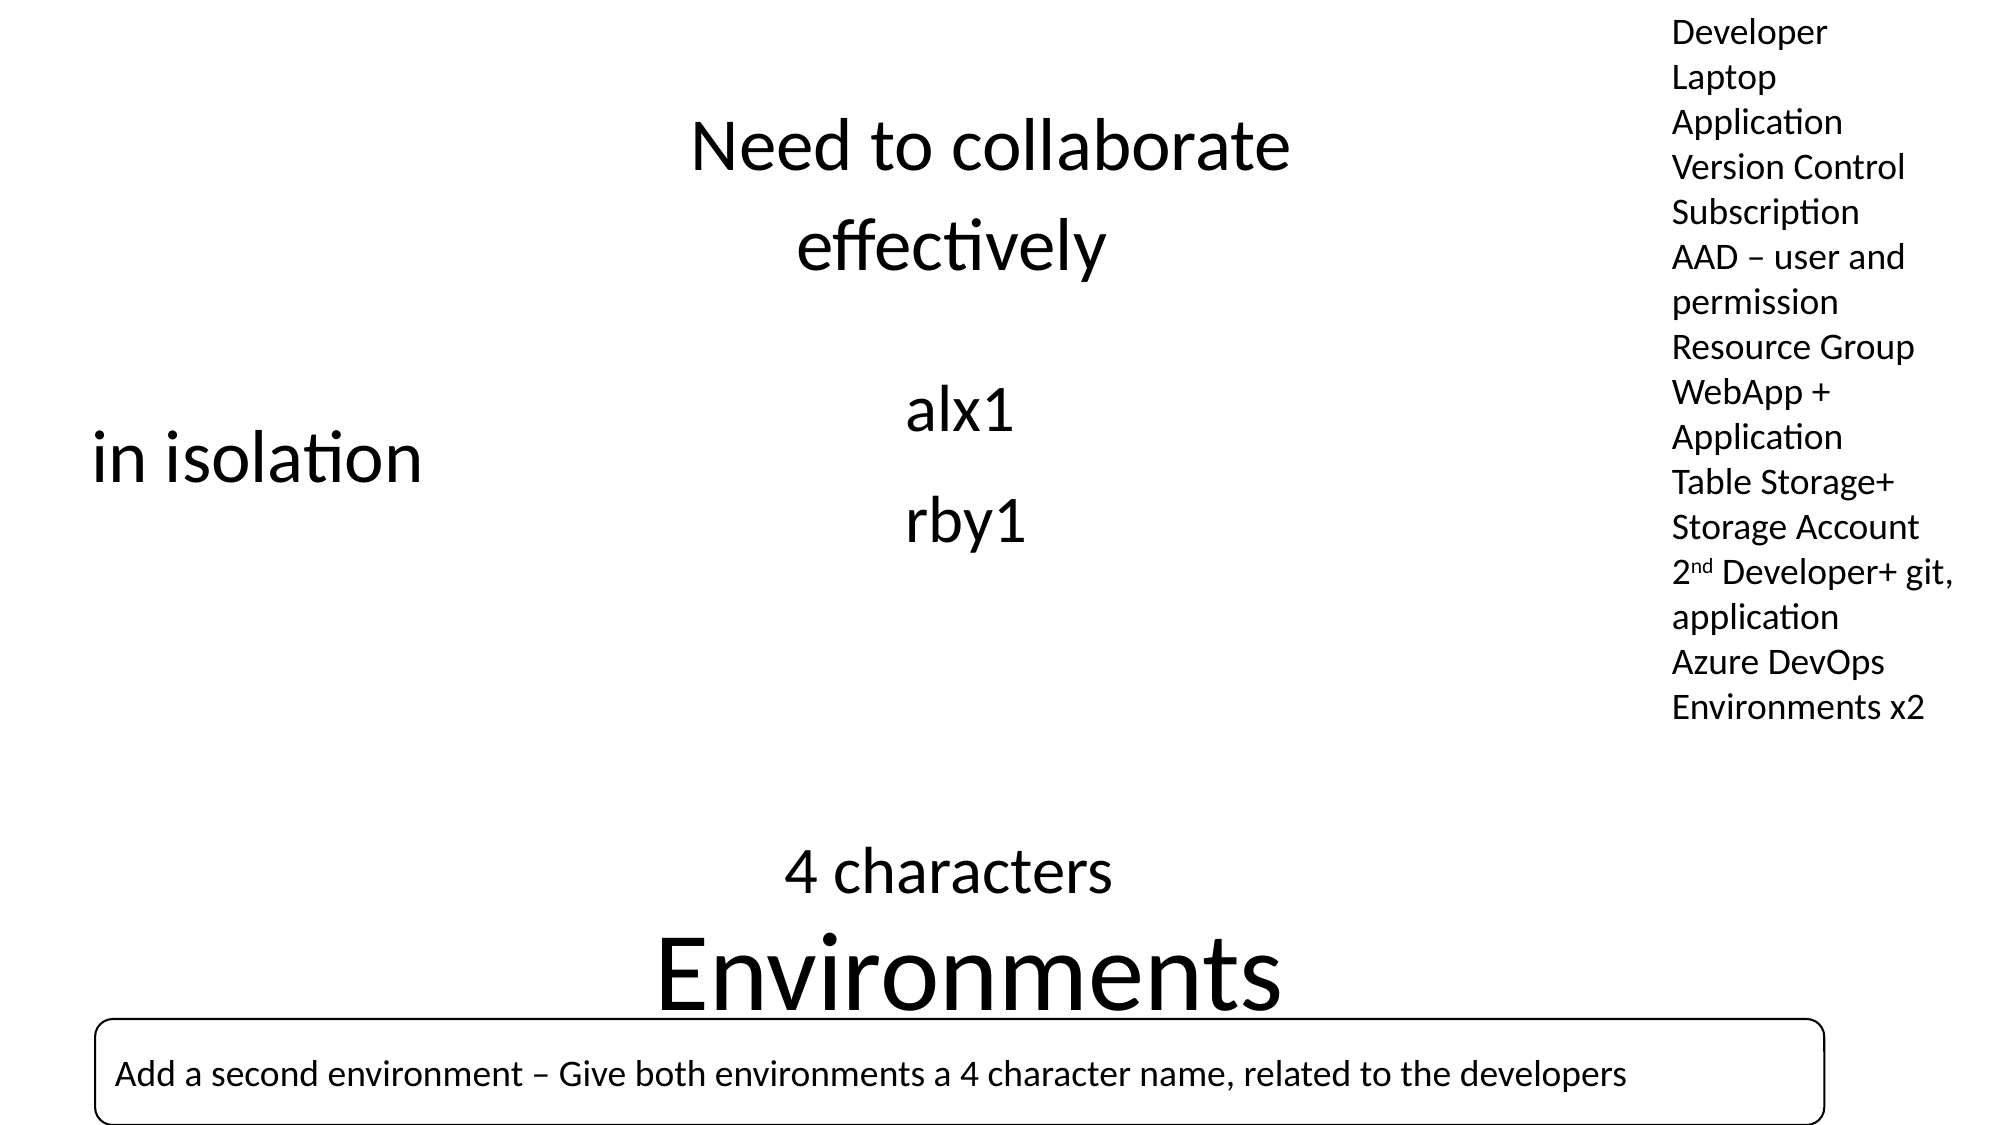

Developer
Laptop
Application
Version Control
Subscription
AAD – user and permission
Resource Group
WebApp + Application
Table Storage+ Storage Account
2nd Developer+ git, application
Azure DevOps
Environments x2

Need to collaborate
effectively
alx1
in isolation
rby1
4 characters
Environments
Add a second environment – Give both environments a 4 character name, related to the developers